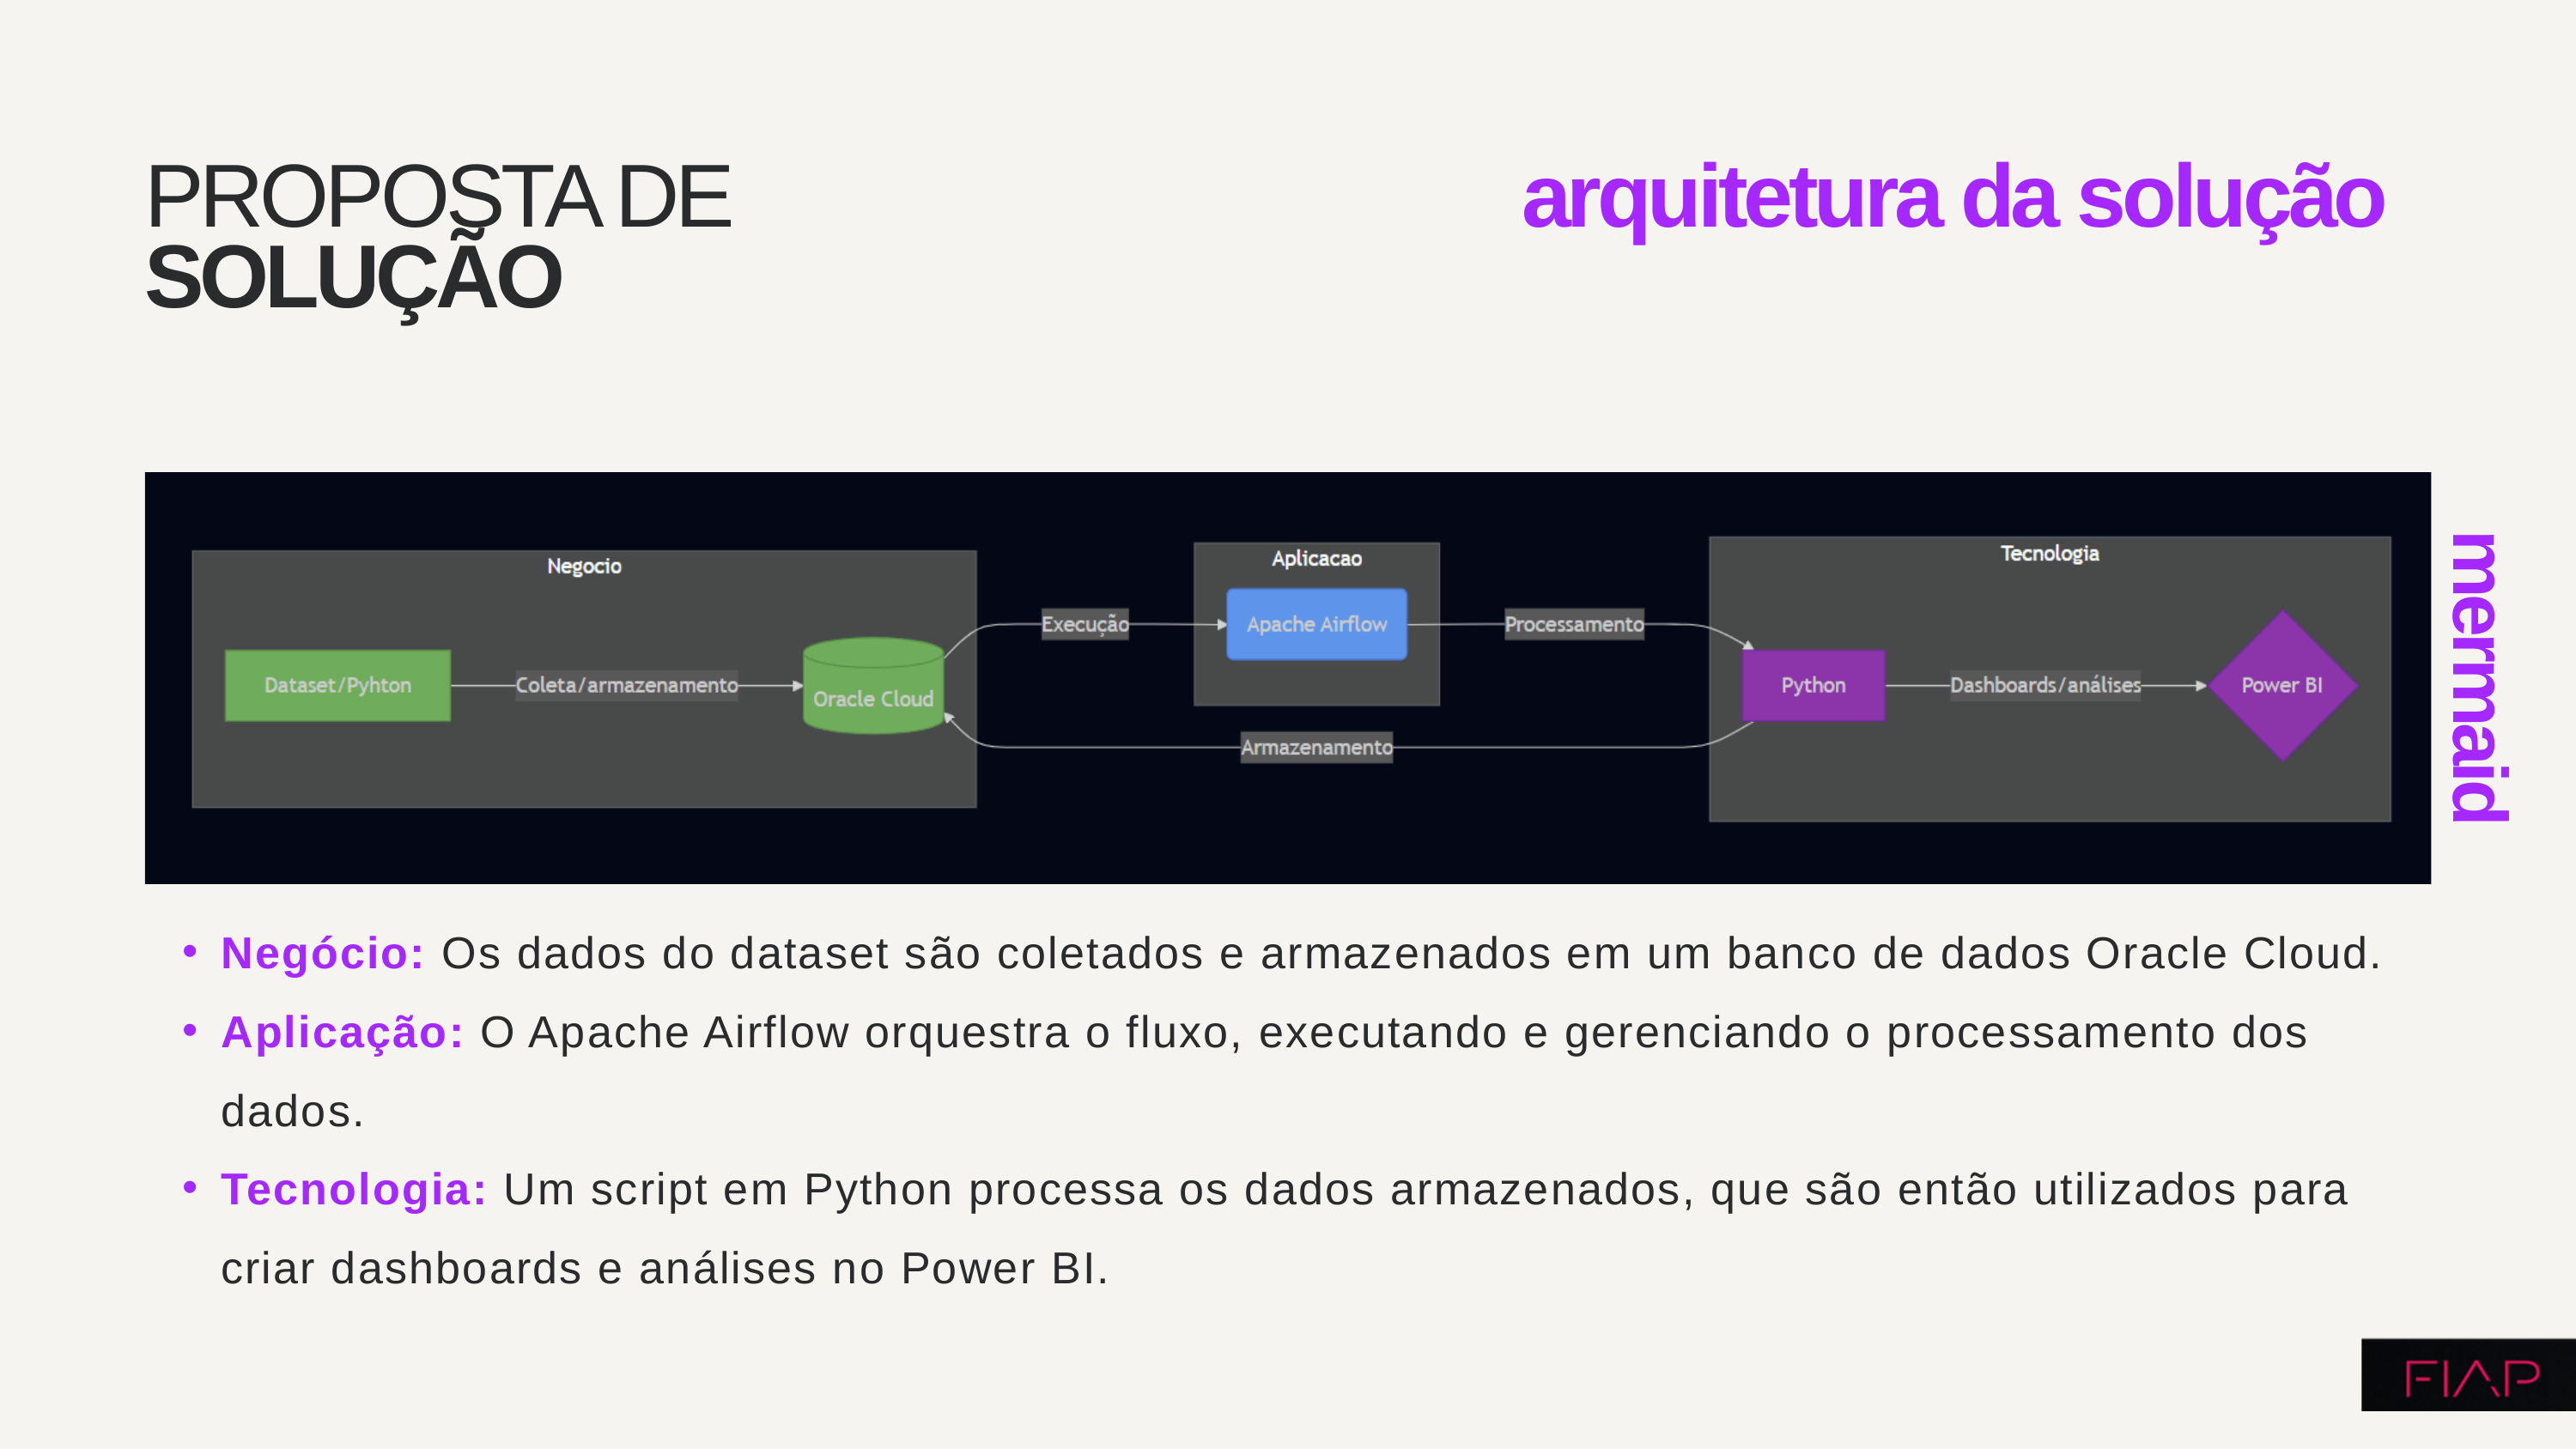

PROPOSTA DE
SOLUÇÃO
arquitetura da solução

mermaid
Negócio: Os dados do dataset são coletados e armazenados em um banco de dados Oracle Cloud.
Aplicação: O Apache Airflow orquestra o fluxo, executando e gerenciando o processamento dos dados.
Tecnologia: Um script em Python processa os dados armazenados, que são então utilizados para criar dashboards e análises no Power BI.